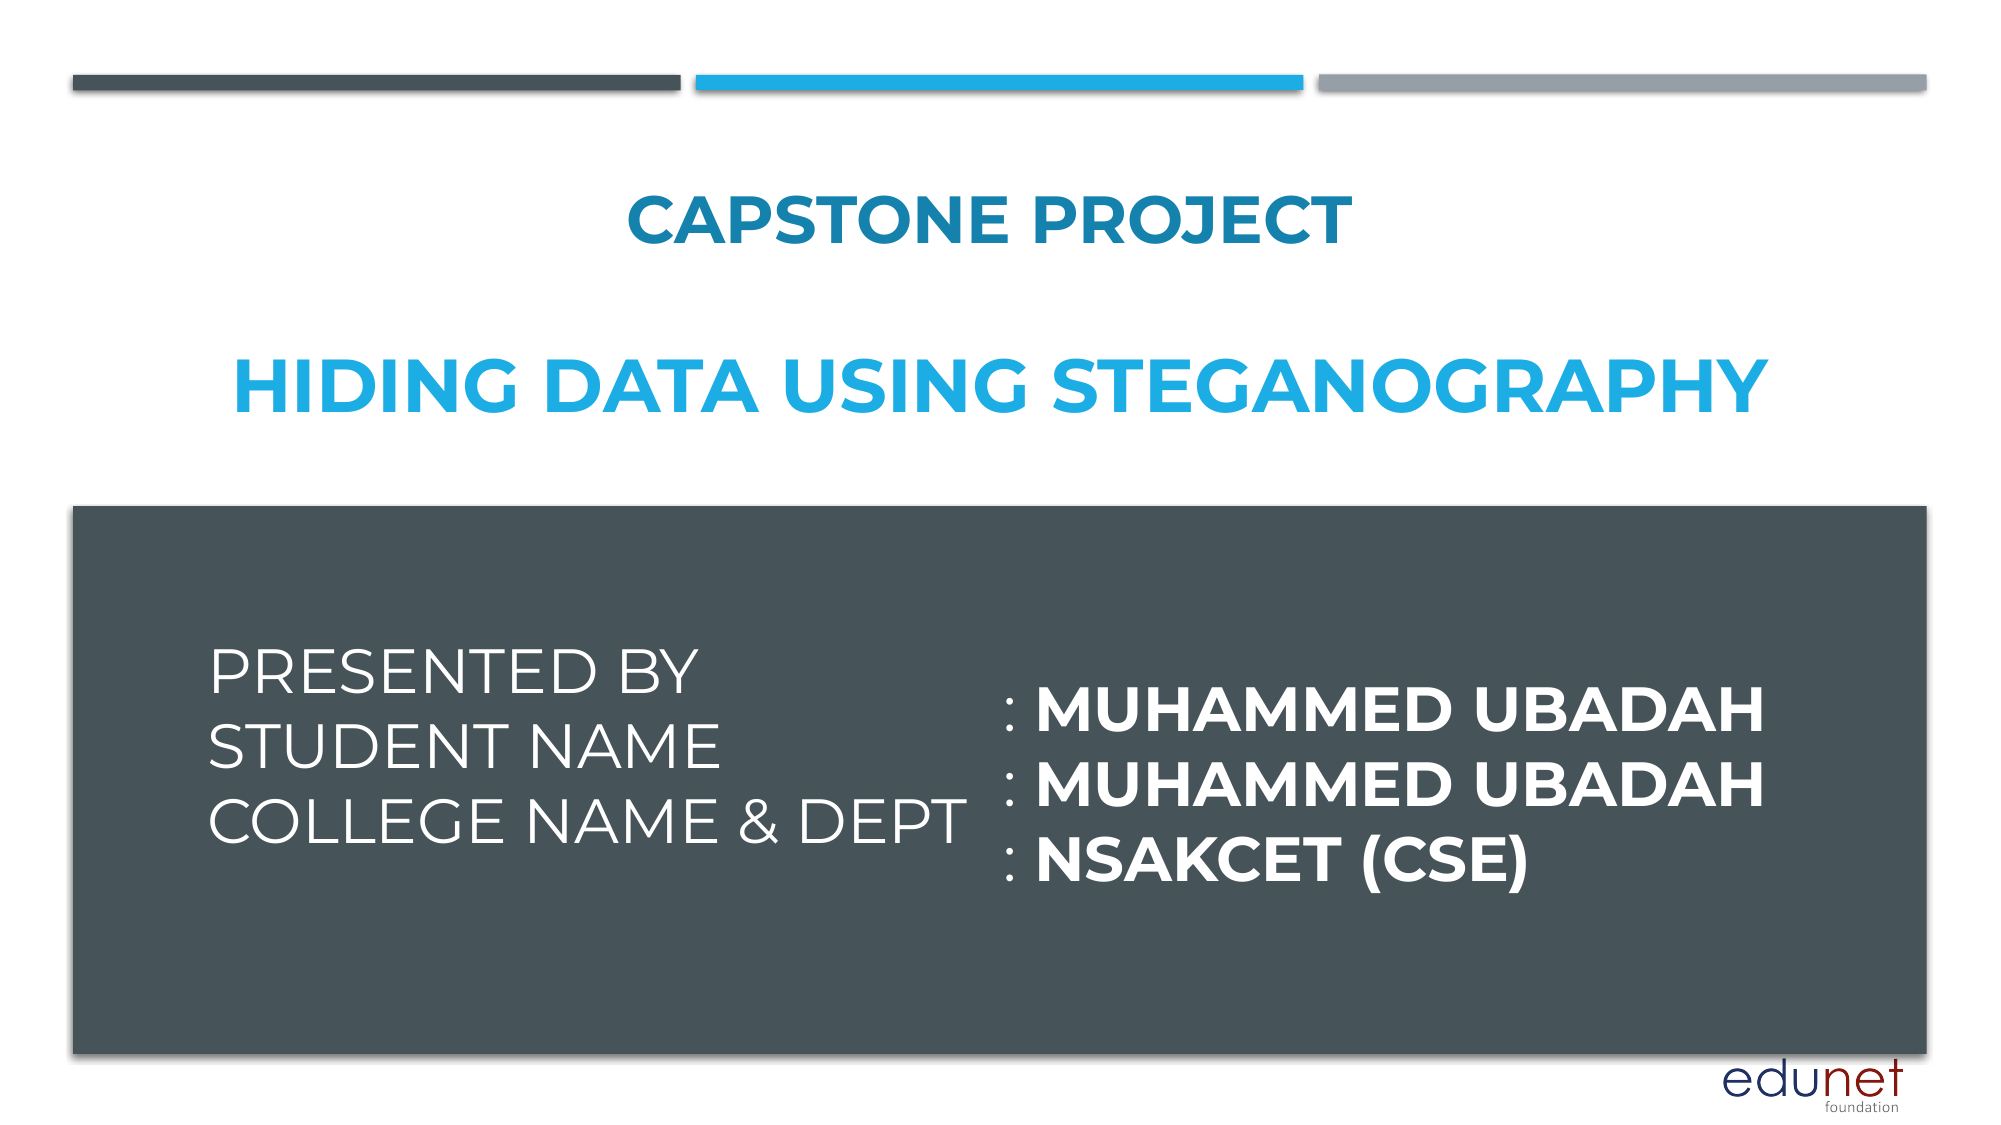

CAPSTONE PROJECT
# HIDING DATA USING STEGANOGRAPHY
PRESENTED BY
STUDENT NAME
COLLEGE NAME & DEPT
: MUHAMMED UBADAH
: MUHAMMED UBADAH
: NSAKCET (CSE)